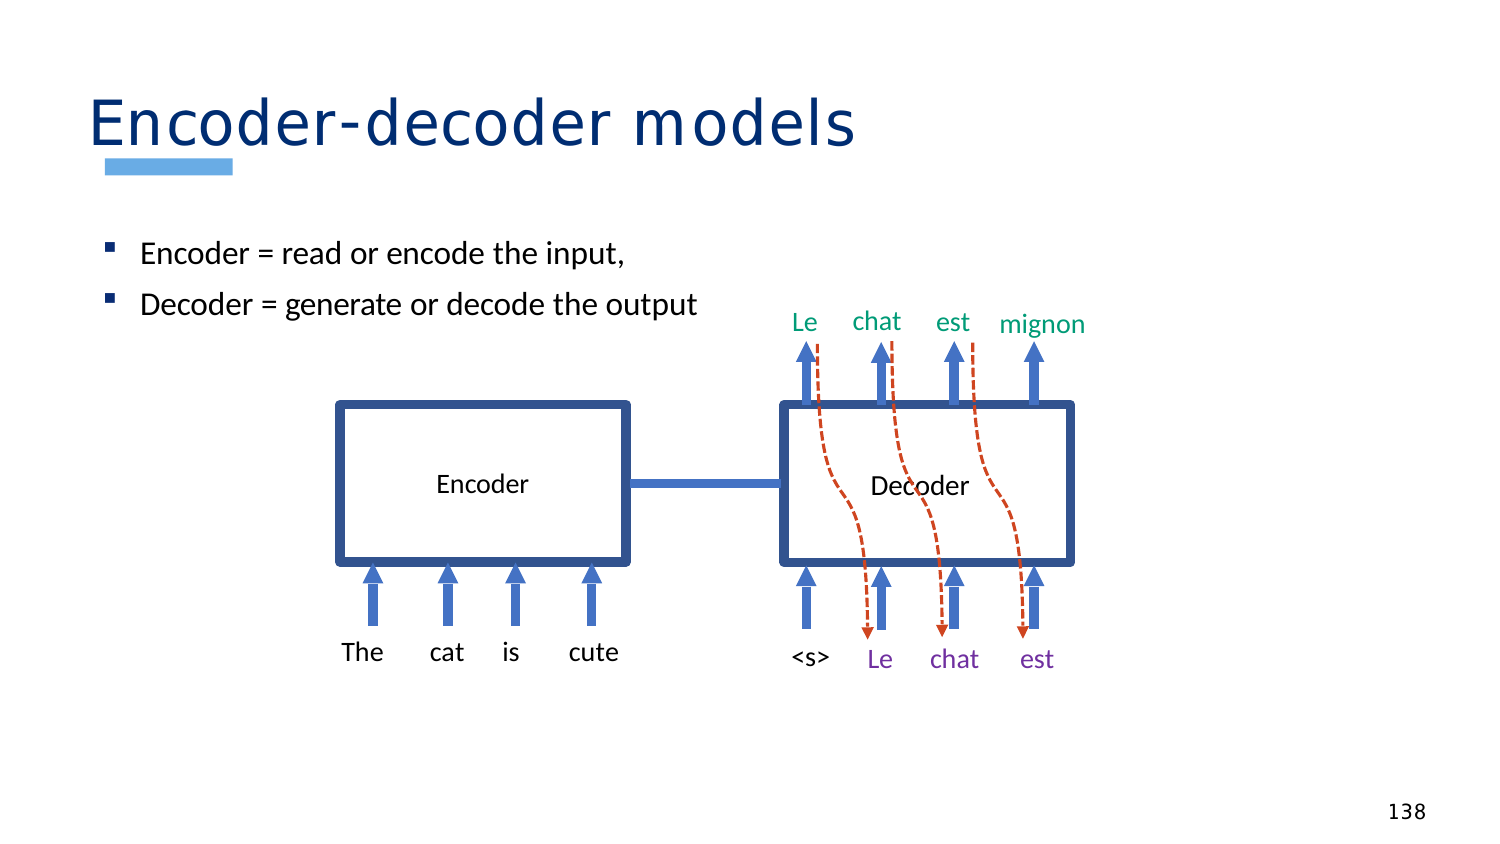

# Encoder-decoder models
Encoder = read or encode the input,
Decoder = generate or decode the output

chat
est
Le
mignon

Encoder

Decoder

The	cat	is
cute
<s>
est
Le
chat